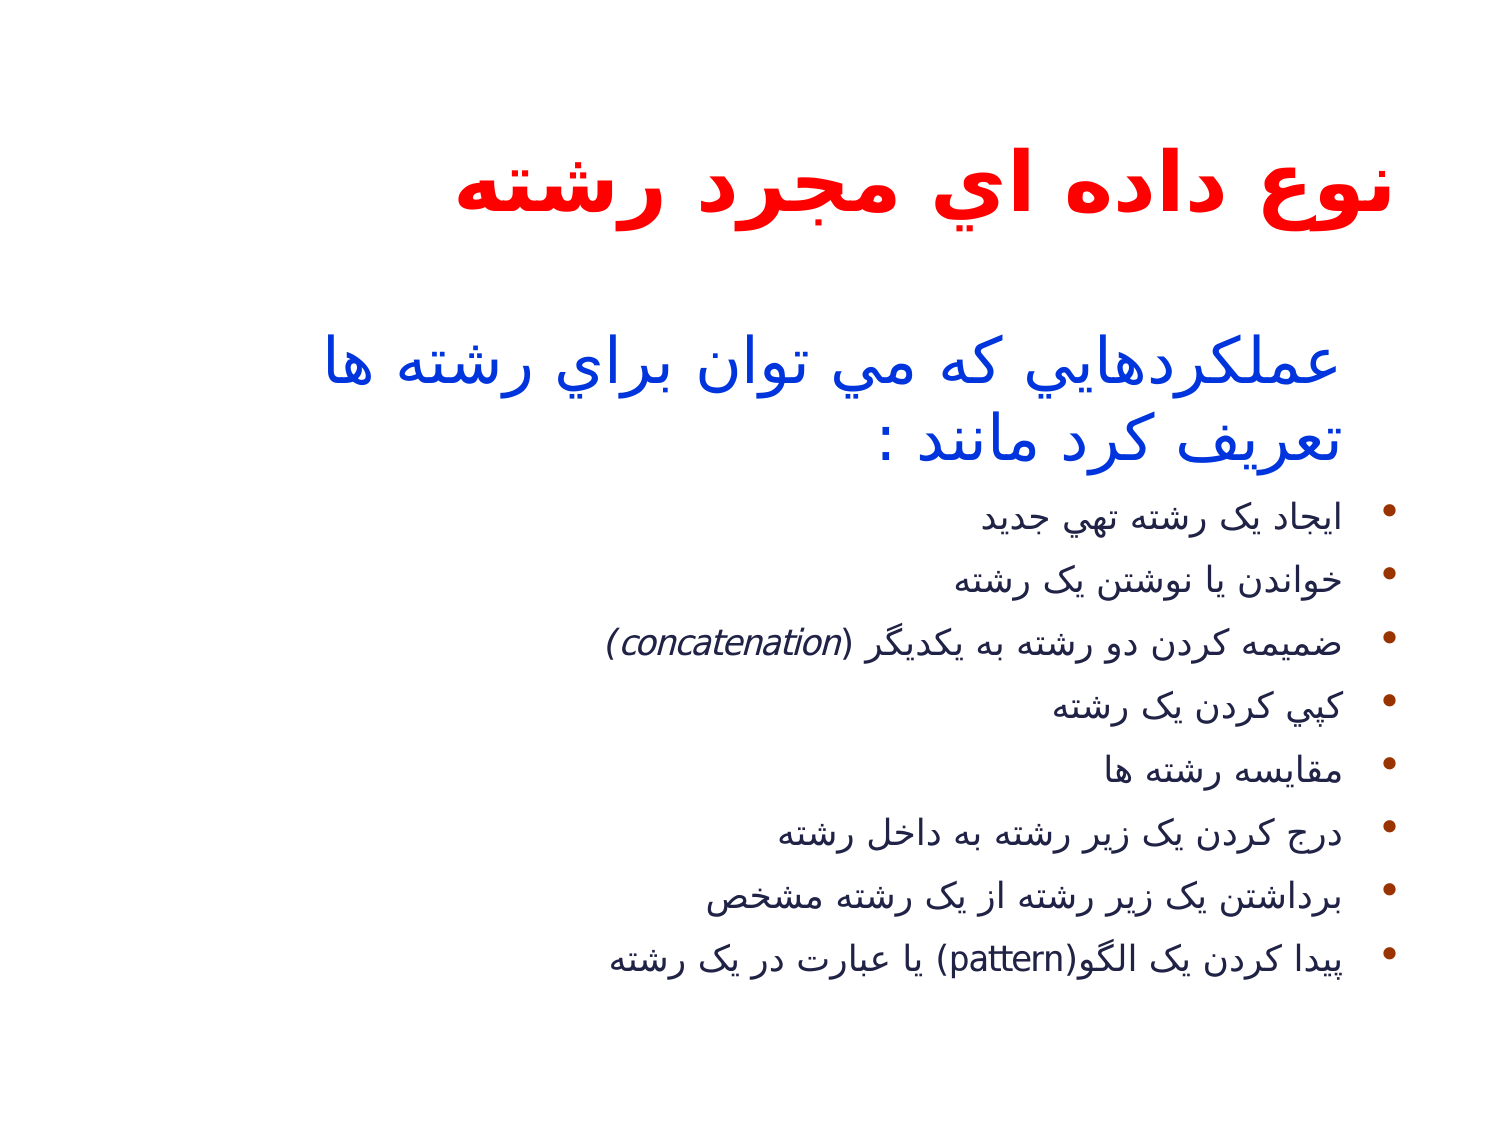

# نوع داده اي مجرد رشته
عملکردهايي که مي توان براي رشته ها تعريف کرد مانند :
ايجاد يک رشته تهي جديد
خواندن يا نوشتن يک رشته
ضميمه کردن دو رشته به يکديگر (concatenation)
کپي کردن يک رشته
مقايسه رشته ها
درج کردن يک زير رشته به داخل رشته
برداشتن يک زير رشته از يک رشته مشخص
پيدا کردن يک الگو(pattern) يا عبارت در يک رشته
دانشگاه بوعلی سینا دانشکده مهندسی کامپيوتر
51